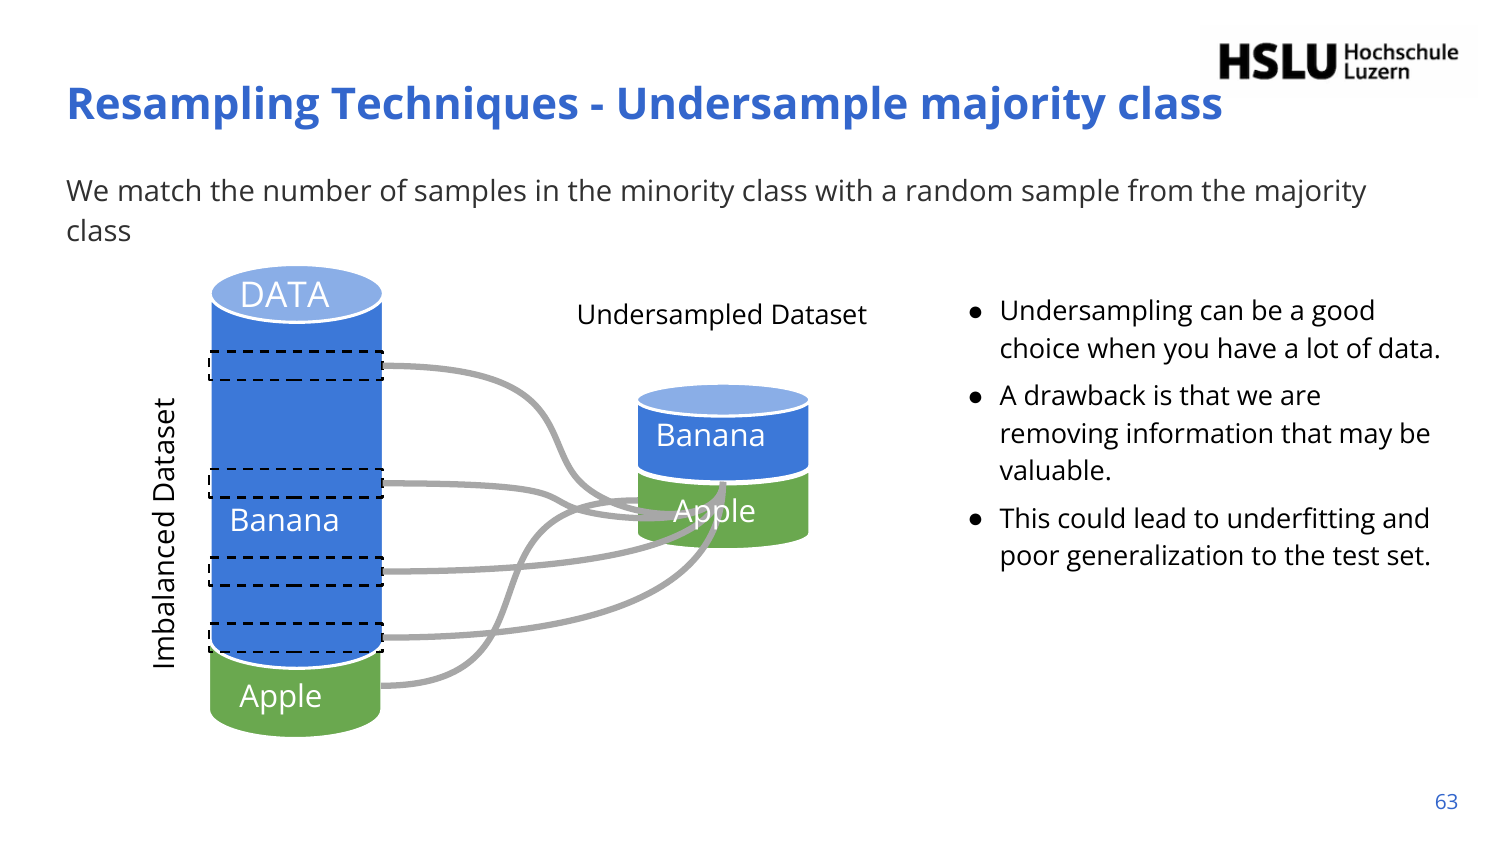

# Resampling Techniques - Undersample majority class
We match the number of samples in the minority class with a random sample from the majority class
DATA

Undersampled Dataset
Undersampling can be a good choice when you have a lot of data.
A drawback is that we are removing information that may be valuable.
This could lead to underfitting and poor generalization to the test set.

Banana

Imbalanced Dataset

Apple
Banana

Apple
63